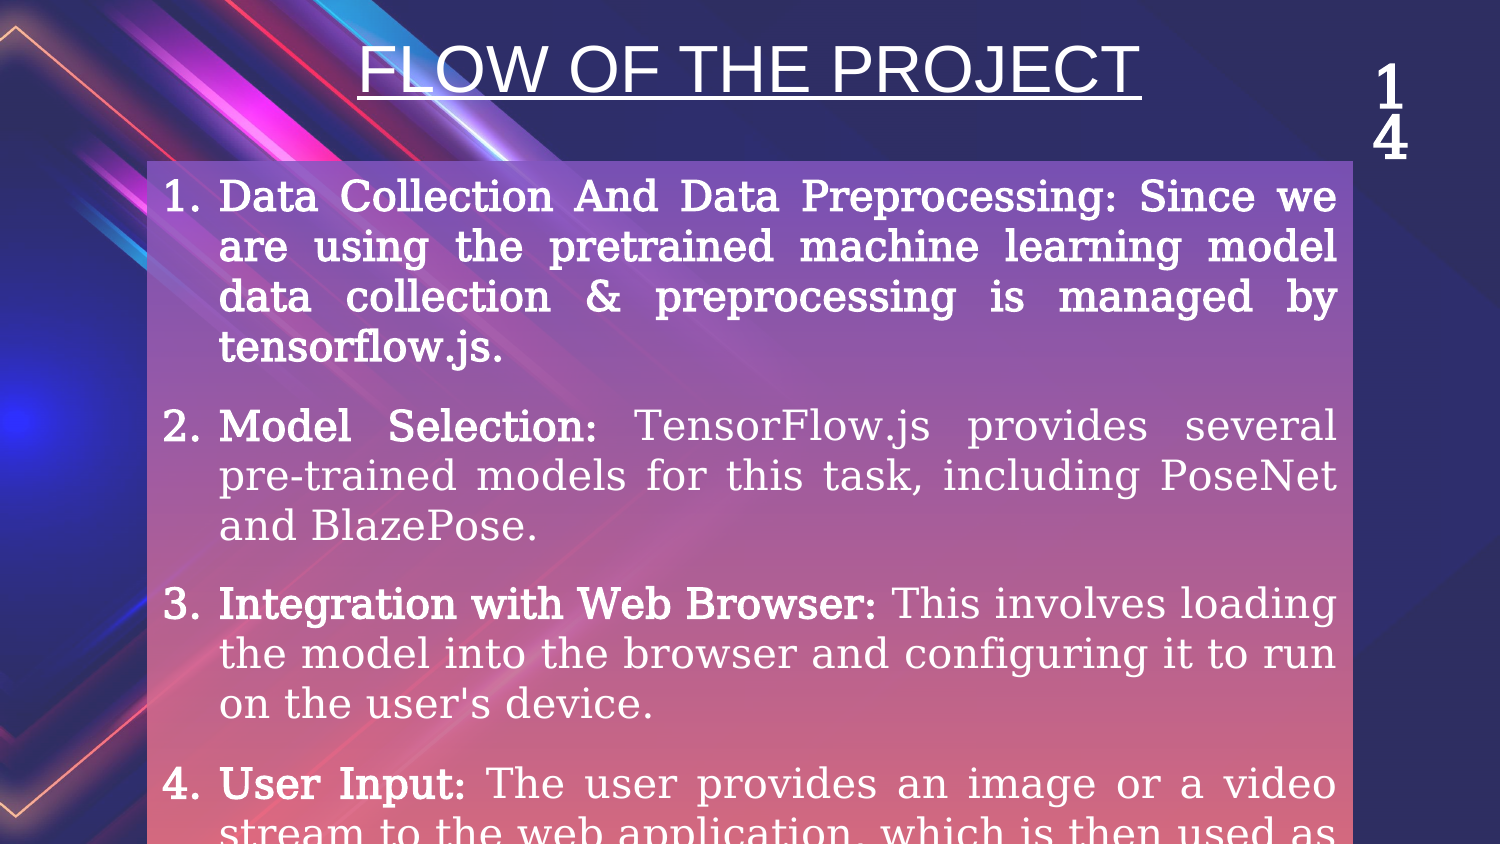

14
FLOW OF THE PROJECT
Data Collection And Data Preprocessing: Since we are using the pretrained machine learning model data collection & preprocessing is managed by tensorflow.js.

Model Selection: TensorFlow.js provides several pre-trained models for this task, including PoseNet and BlazePose.

Integration with Web Browser: This involves loading the model into the browser and configuring it to run on the user's device.

User Input: The user provides an image or a video stream to the web application, which is then used as input to the human pose estimation model.